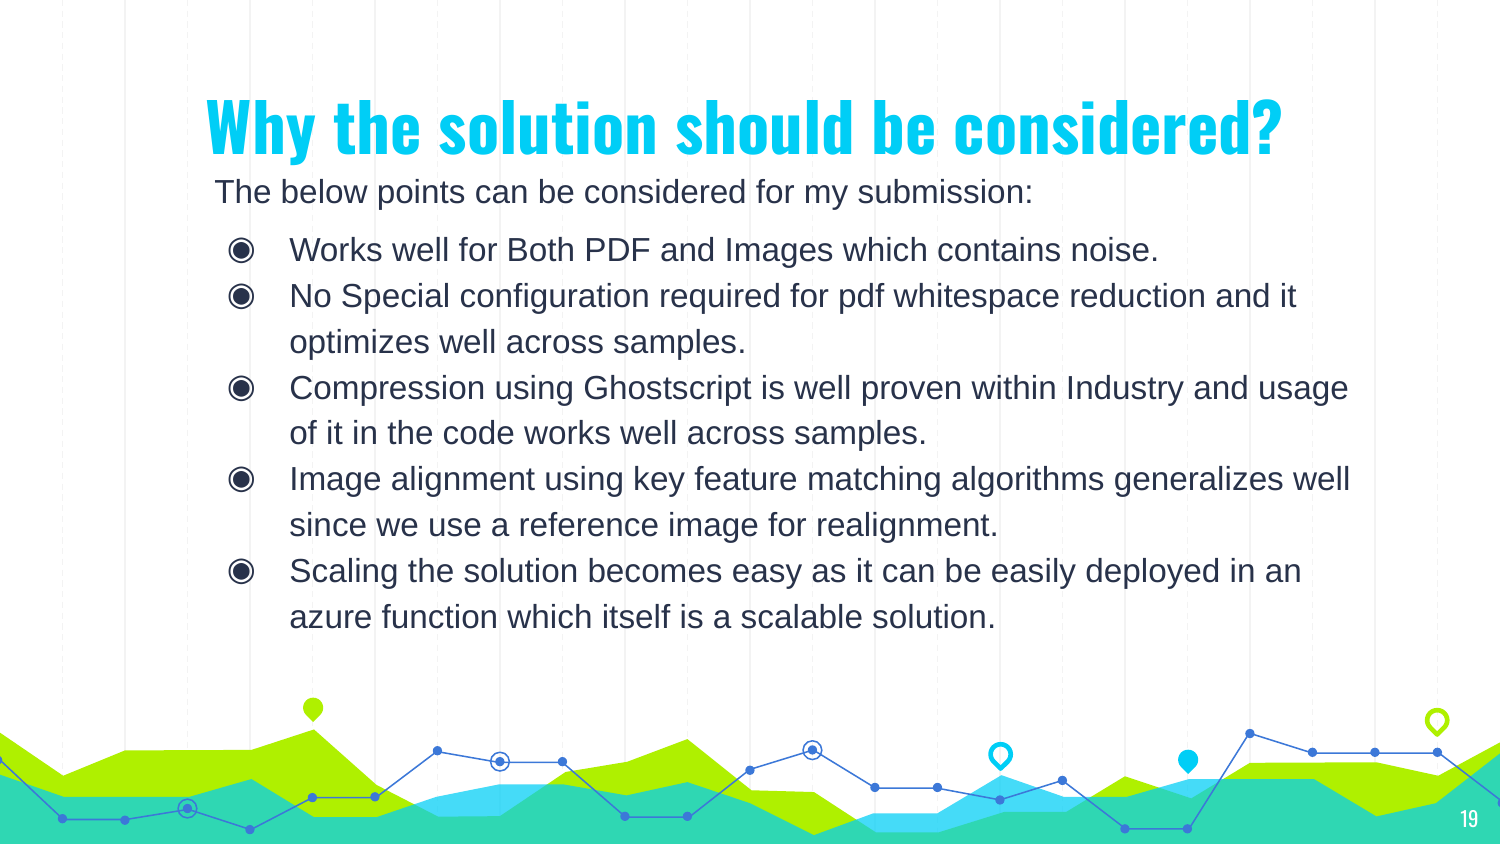

# Why the solution should be considered?
The below points can be considered for my submission:
Works well for Both PDF and Images which contains noise.
No Special configuration required for pdf whitespace reduction and it optimizes well across samples.
Compression using Ghostscript is well proven within Industry and usage of it in the code works well across samples.
Image alignment using key feature matching algorithms generalizes well since we use a reference image for realignment.
Scaling the solution becomes easy as it can be easily deployed in an azure function which itself is a scalable solution.

19